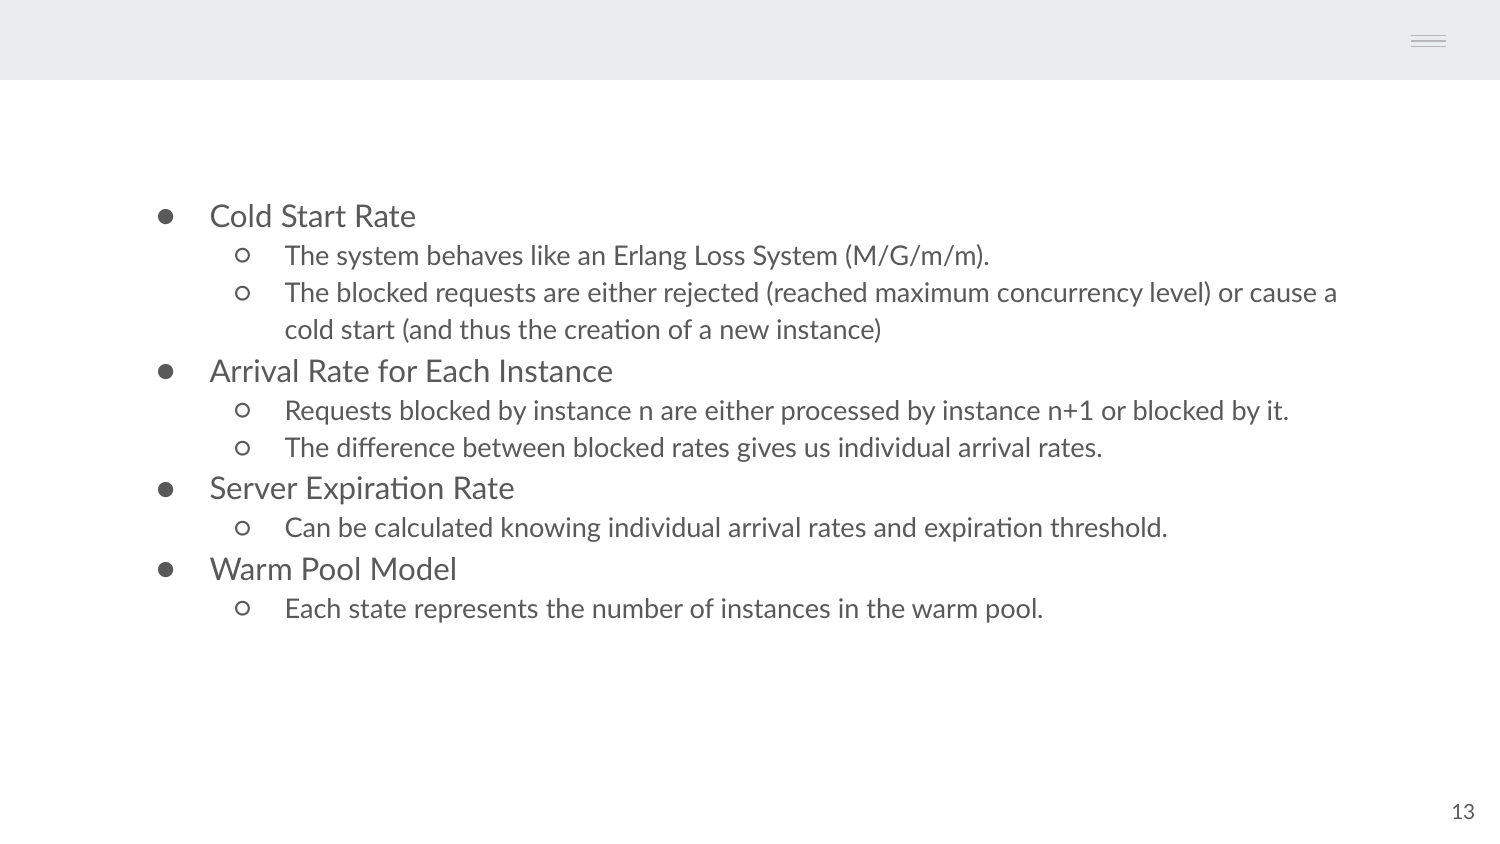

Cold Start Rate
The system behaves like an Erlang Loss System (M/G/m/m).
The blocked requests are either rejected (reached maximum concurrency level) or cause a cold start (and thus the creation of a new instance)
Arrival Rate for Each Instance
Requests blocked by instance n are either processed by instance n+1 or blocked by it.
The difference between blocked rates gives us individual arrival rates.
Server Expiration Rate
Can be calculated knowing individual arrival rates and expiration threshold.
Warm Pool Model
Each state represents the number of instances in the warm pool.
13